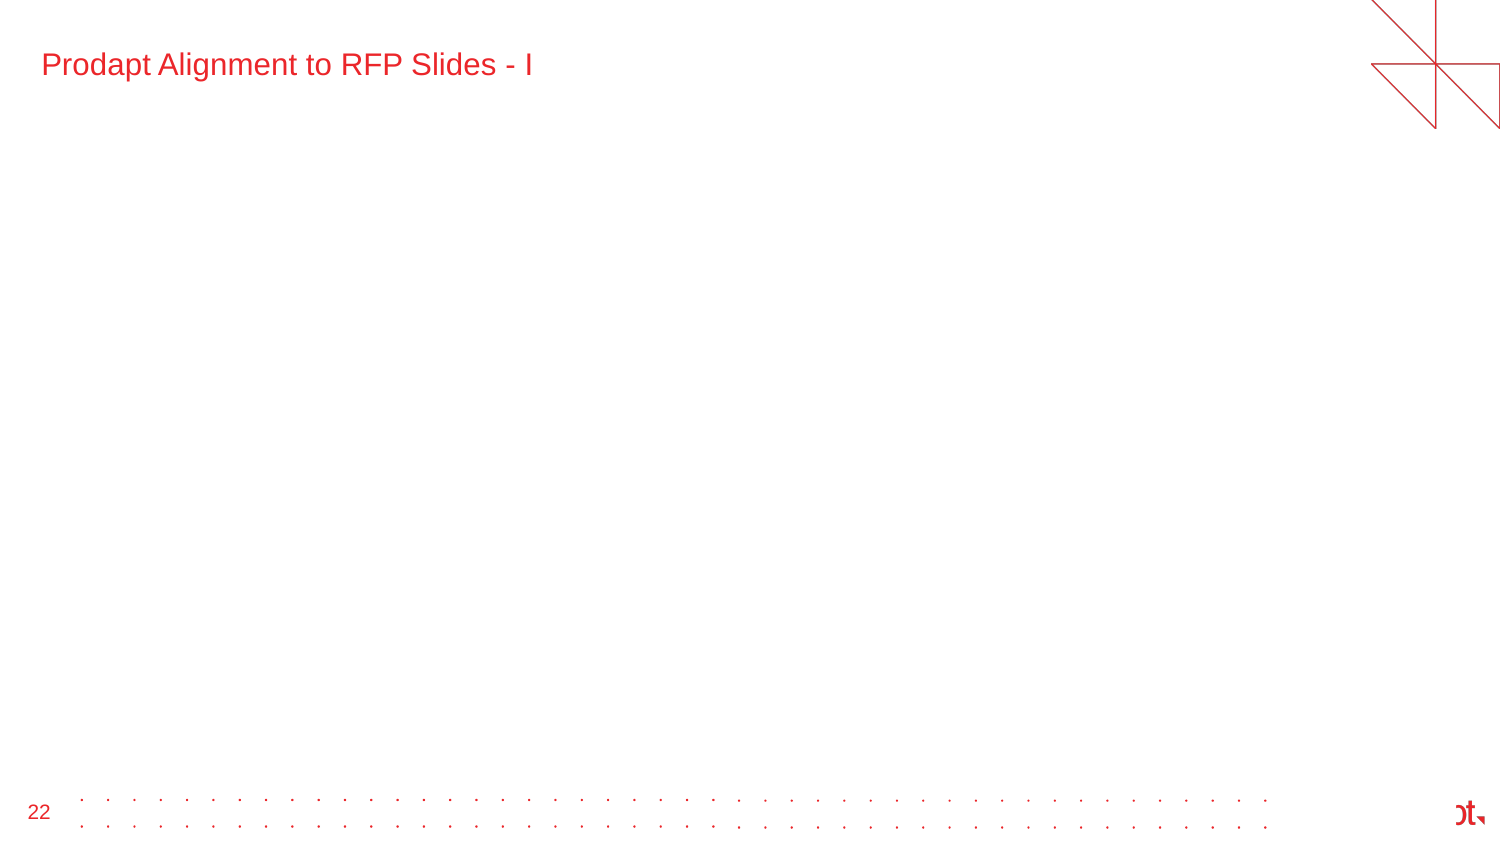

# Prodapt Alignment to RFP Slides - I